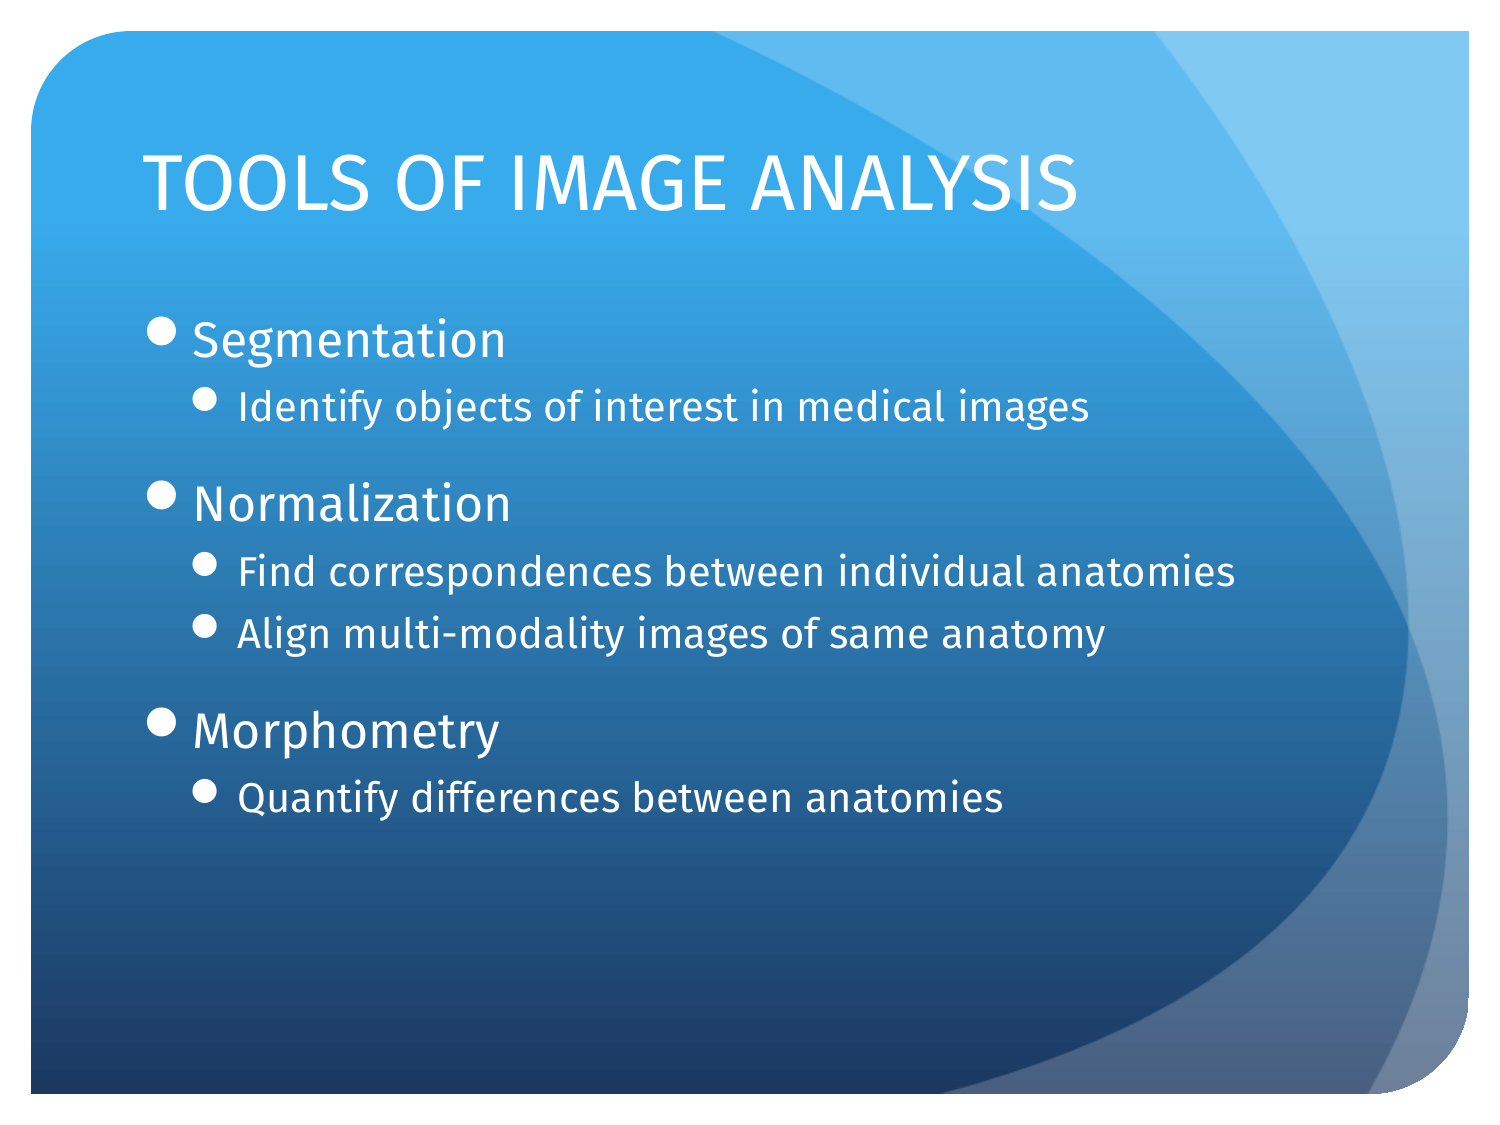

# TOOLS OF IMAGE ANALYSIS
Segmentation
Identify objects of interest in medical images
Normalization
Find correspondences between individual anatomies
Align multi-modality images of same anatomy
Morphometry
Quantify differences between anatomies